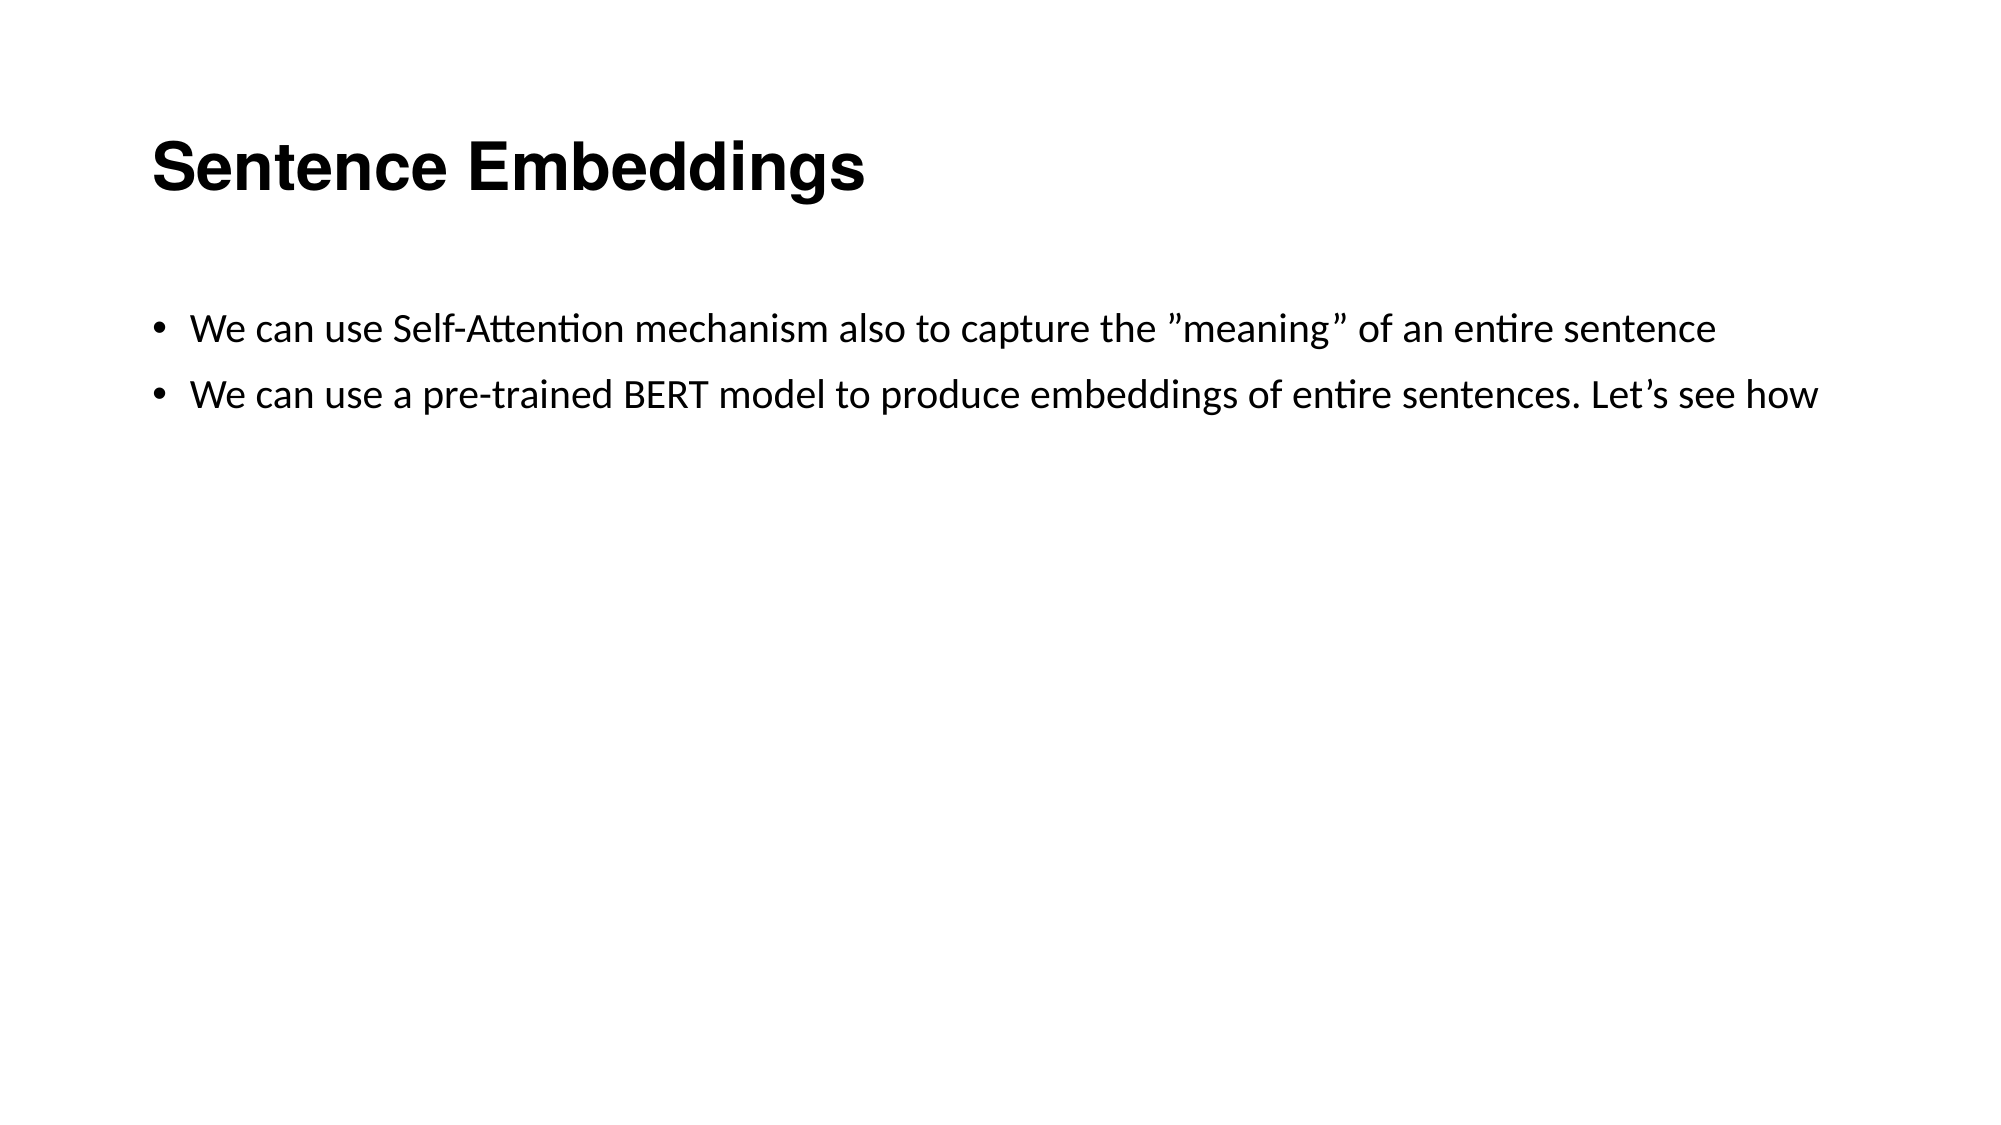

# Sentence Embeddings
We can use Self-Attention mechanism also to capture the ”meaning” of an entire sentence
We can use a pre-trained BERT model to produce embeddings of entire sentences. Let’s see how